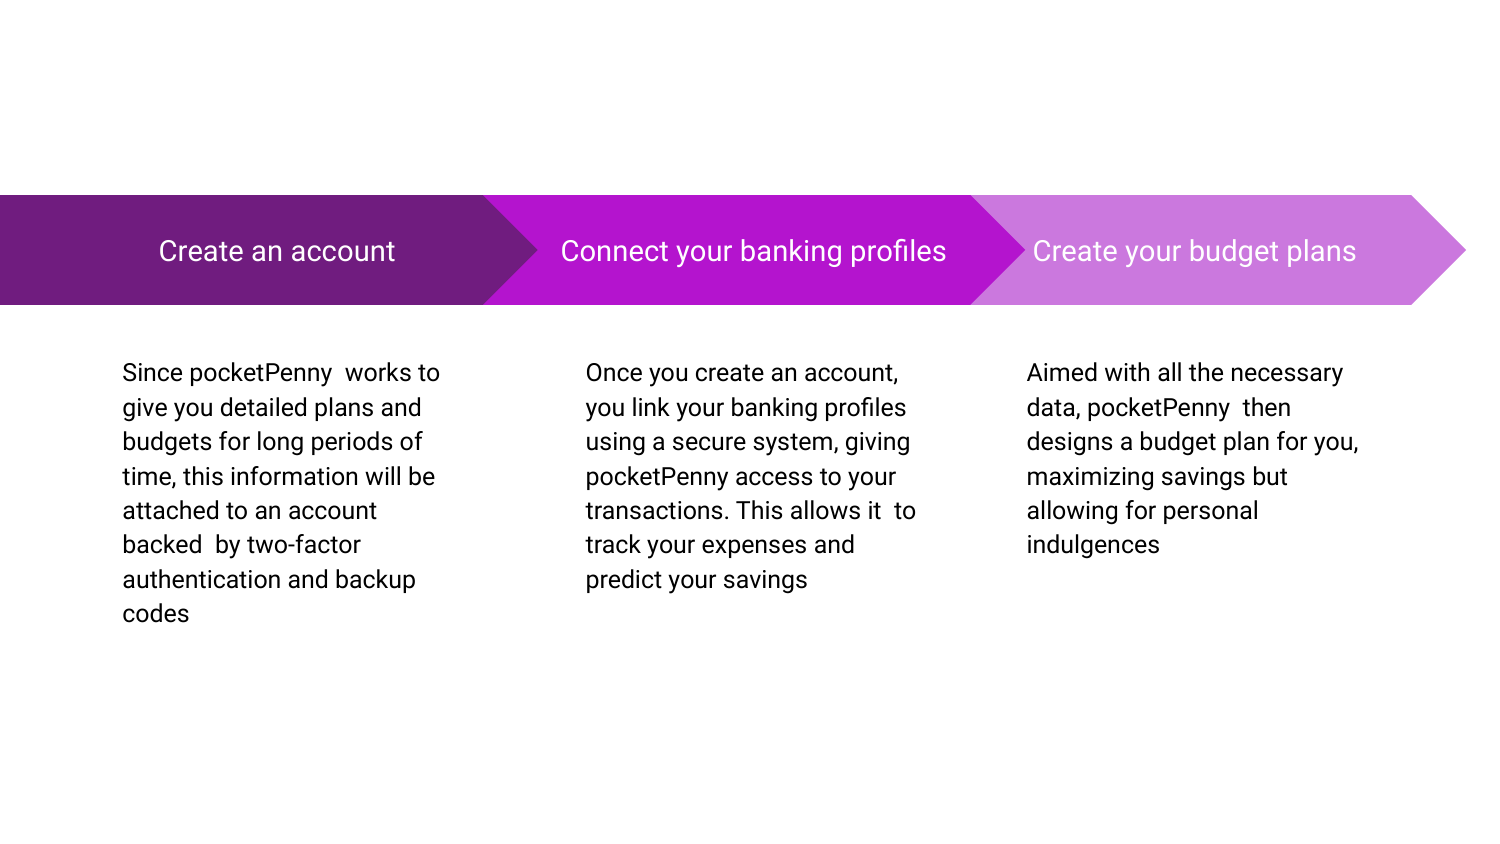

Connect your banking profiles
Once you create an account, you link your banking profiles using a secure system, giving pocketPenny access to your transactions. This allows it  to track your expenses and predict your savings
Create your budget plans
Aimed with all the necessary data, pocketPenny  then designs a budget plan for you, maximizing savings but allowing for personal indulgences
Create an account
Since pocketPenny  works to give you detailed plans and budgets for long periods of time, this information will be attached to an account backed  by two-factor authentication and backup codes